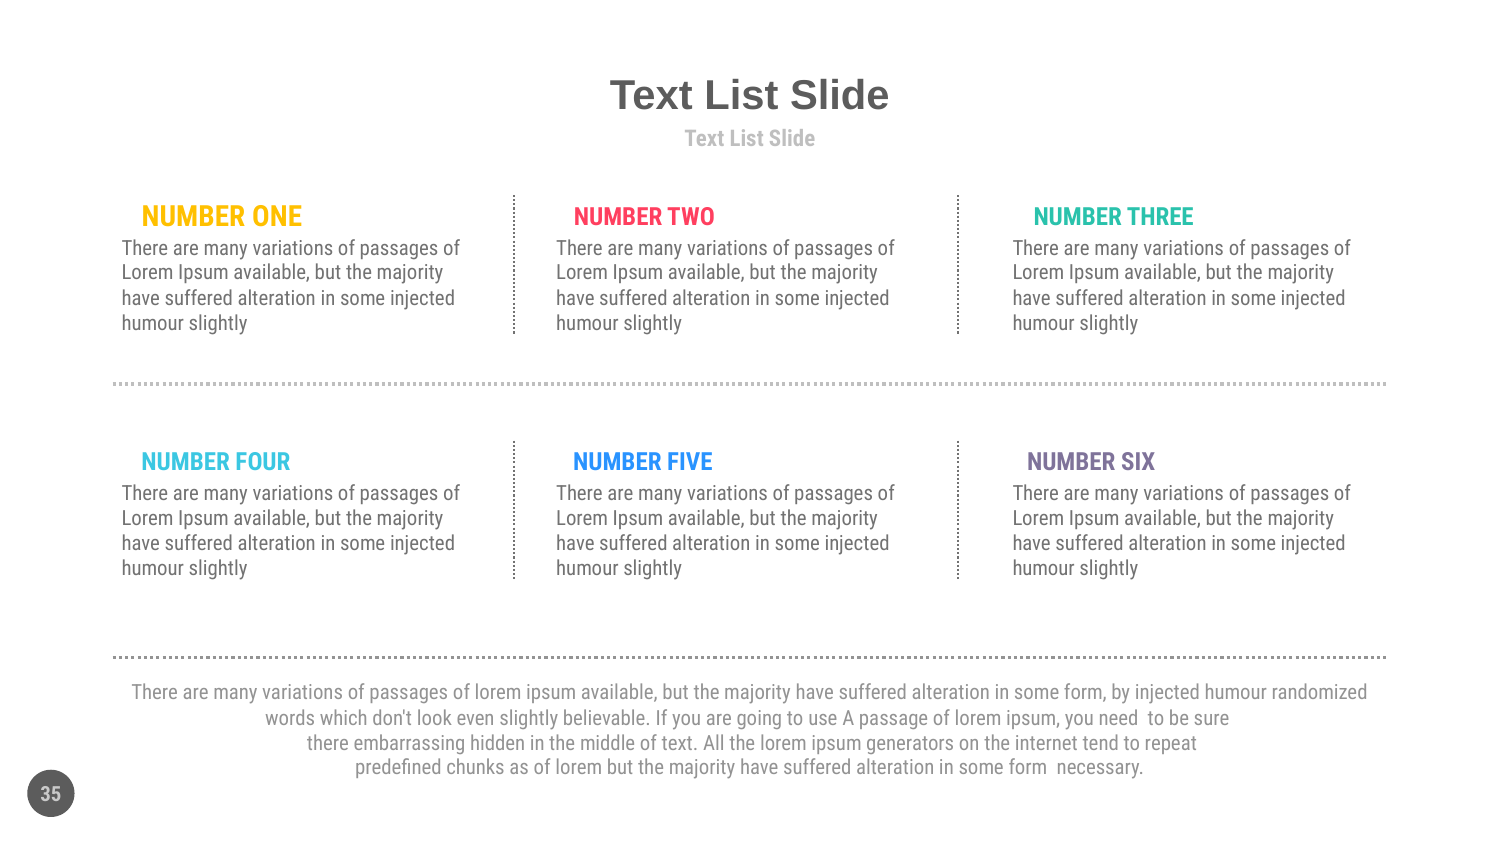

# Text List Slide
Text List Slide
NUMBER ONE
There are many variations of passages of Lorem Ipsum available, but the majority have suffered alteration in some injected humour slightly
NUMBER TWO
There are many variations of passages of Lorem Ipsum available, but the majority have suffered alteration in some injected humour slightly
NUMBER THREE
There are many variations of passages of Lorem Ipsum available, but the majority have suffered alteration in some injected humour slightly
NUMBER FOUR
There are many variations of passages of Lorem Ipsum available, but the majority have suffered alteration in some injected humour slightly
NUMBER FIVE
There are many variations of passages of Lorem Ipsum available, but the majority have suffered alteration in some injected humour slightly
NUMBER SIX
There are many variations of passages of Lorem Ipsum available, but the majority have suffered alteration in some injected humour slightly
There are many variations of passages of lorem ipsum available, but the majority have suffered alteration in some form, by injected humour randomized words which don't look even slightly believable. If you are going to use A passage of lorem ipsum, you need  to be sure
 there embarrassing hidden in the middle of text. All the lorem ipsum generators on the internet tend to repeat
predefined chunks as of lorem but the majority have suffered alteration in some form  necessary.
35